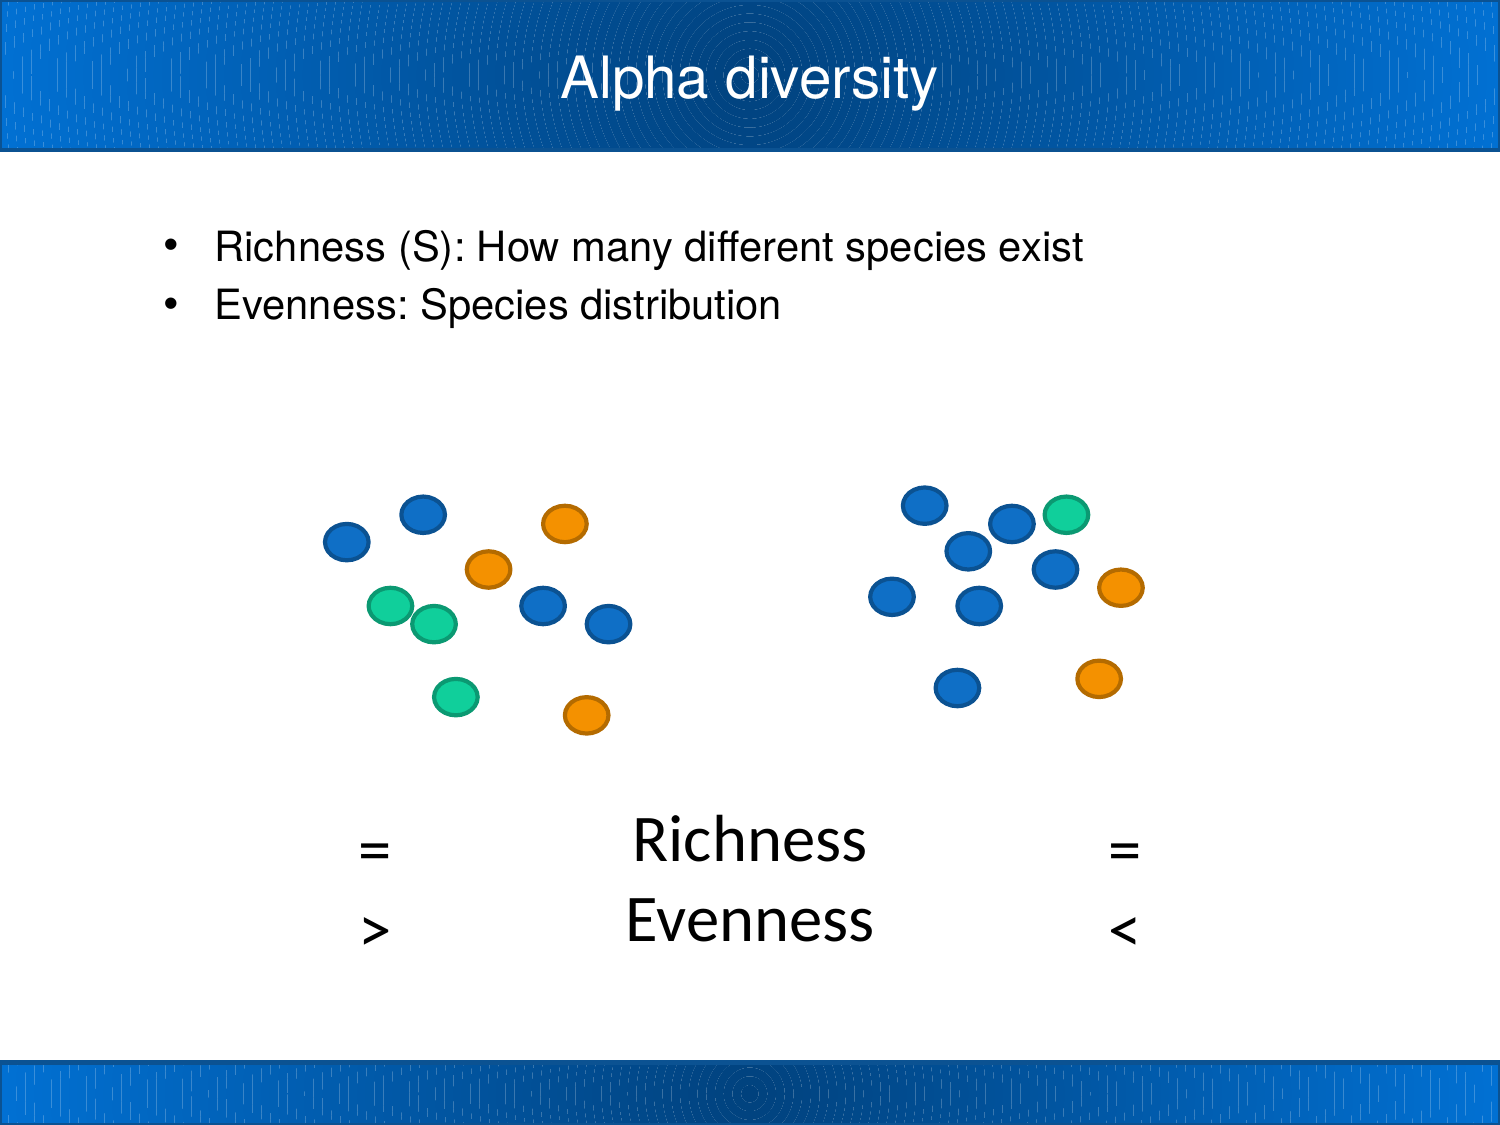

# Alpha diversity
Richness (S): How many different species exist
Evenness: Species distribution

Richness
Evenness
=
>
=
<